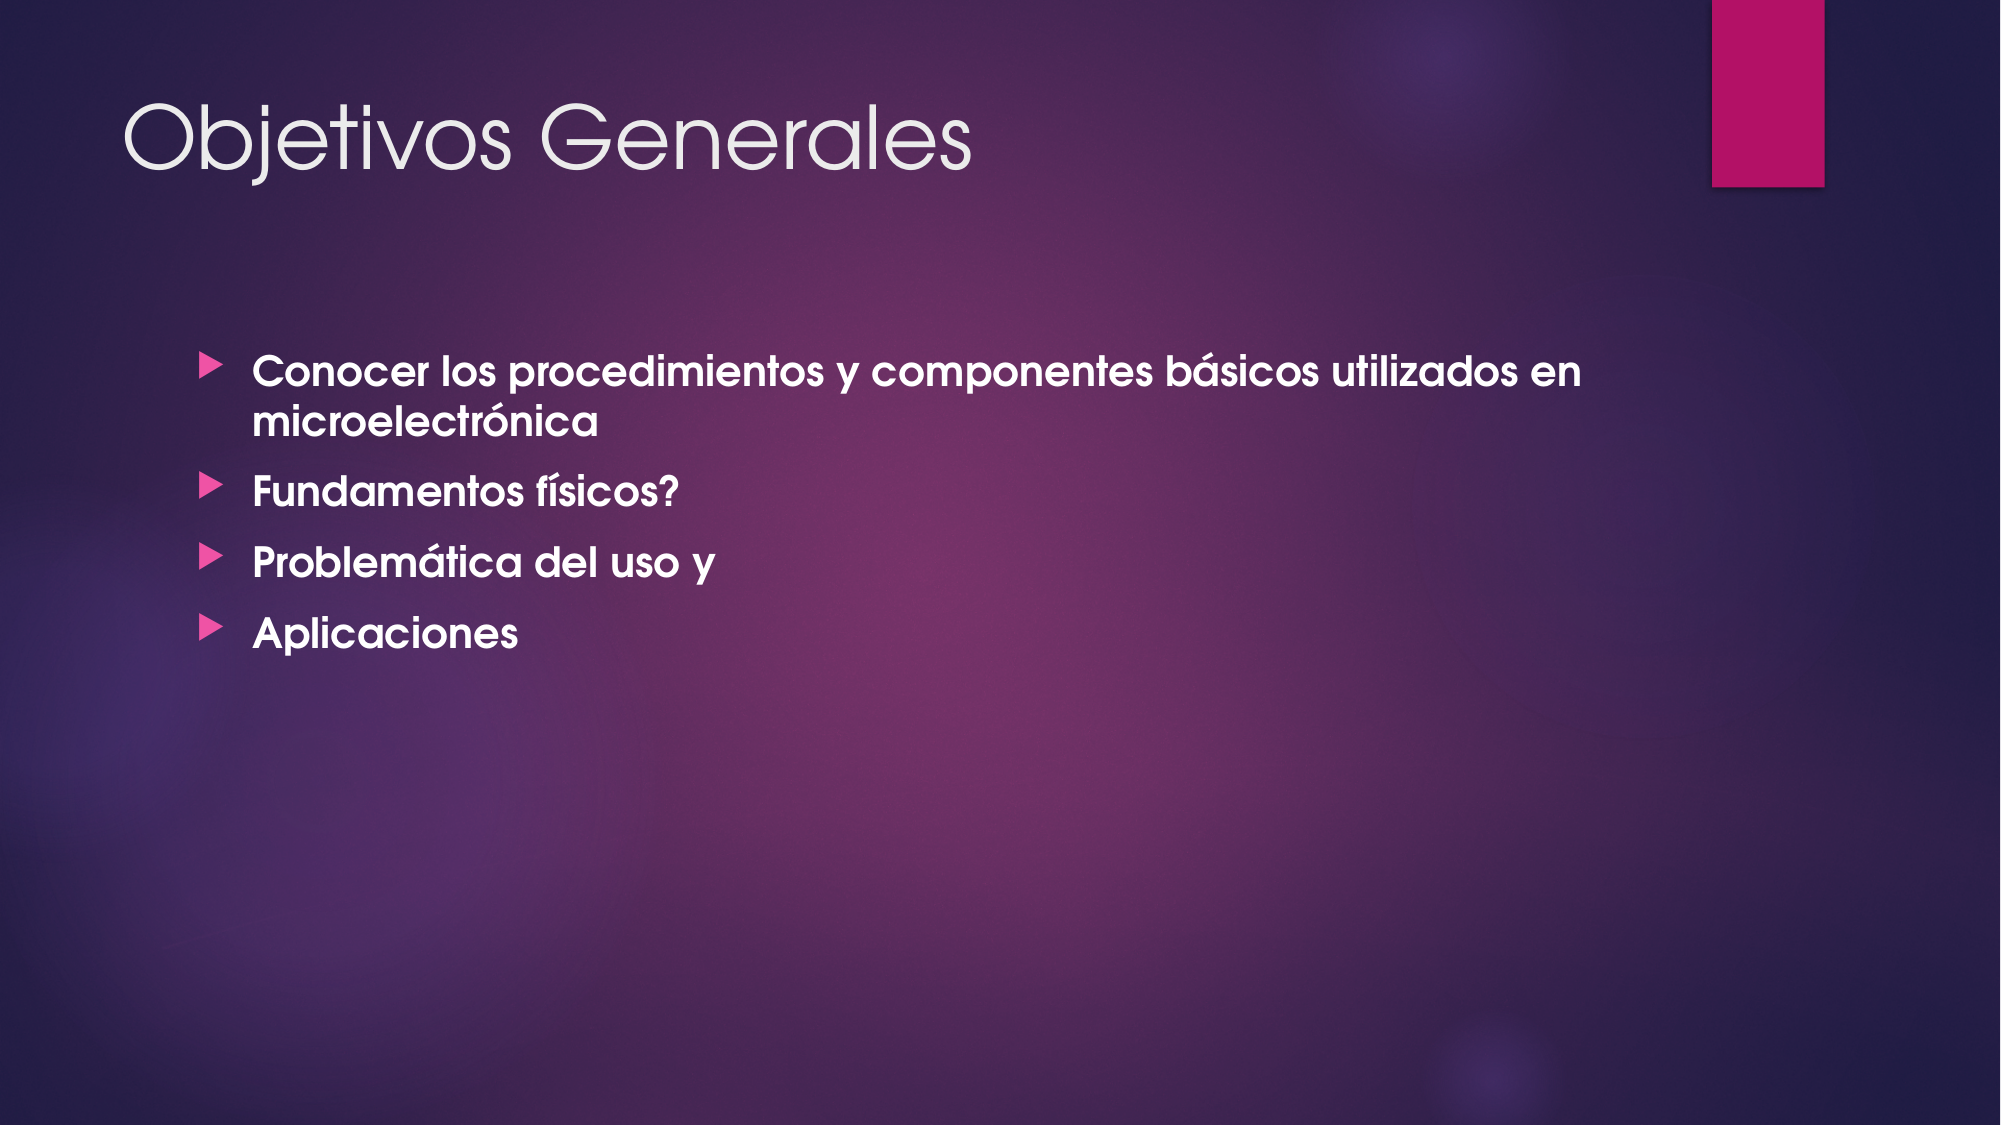

# Objetivos Generales
Conocer los procedimientos y componentes básicos utilizados en microelectrónica
Fundamentos físicos?
Problemática del uso y
Aplicaciones